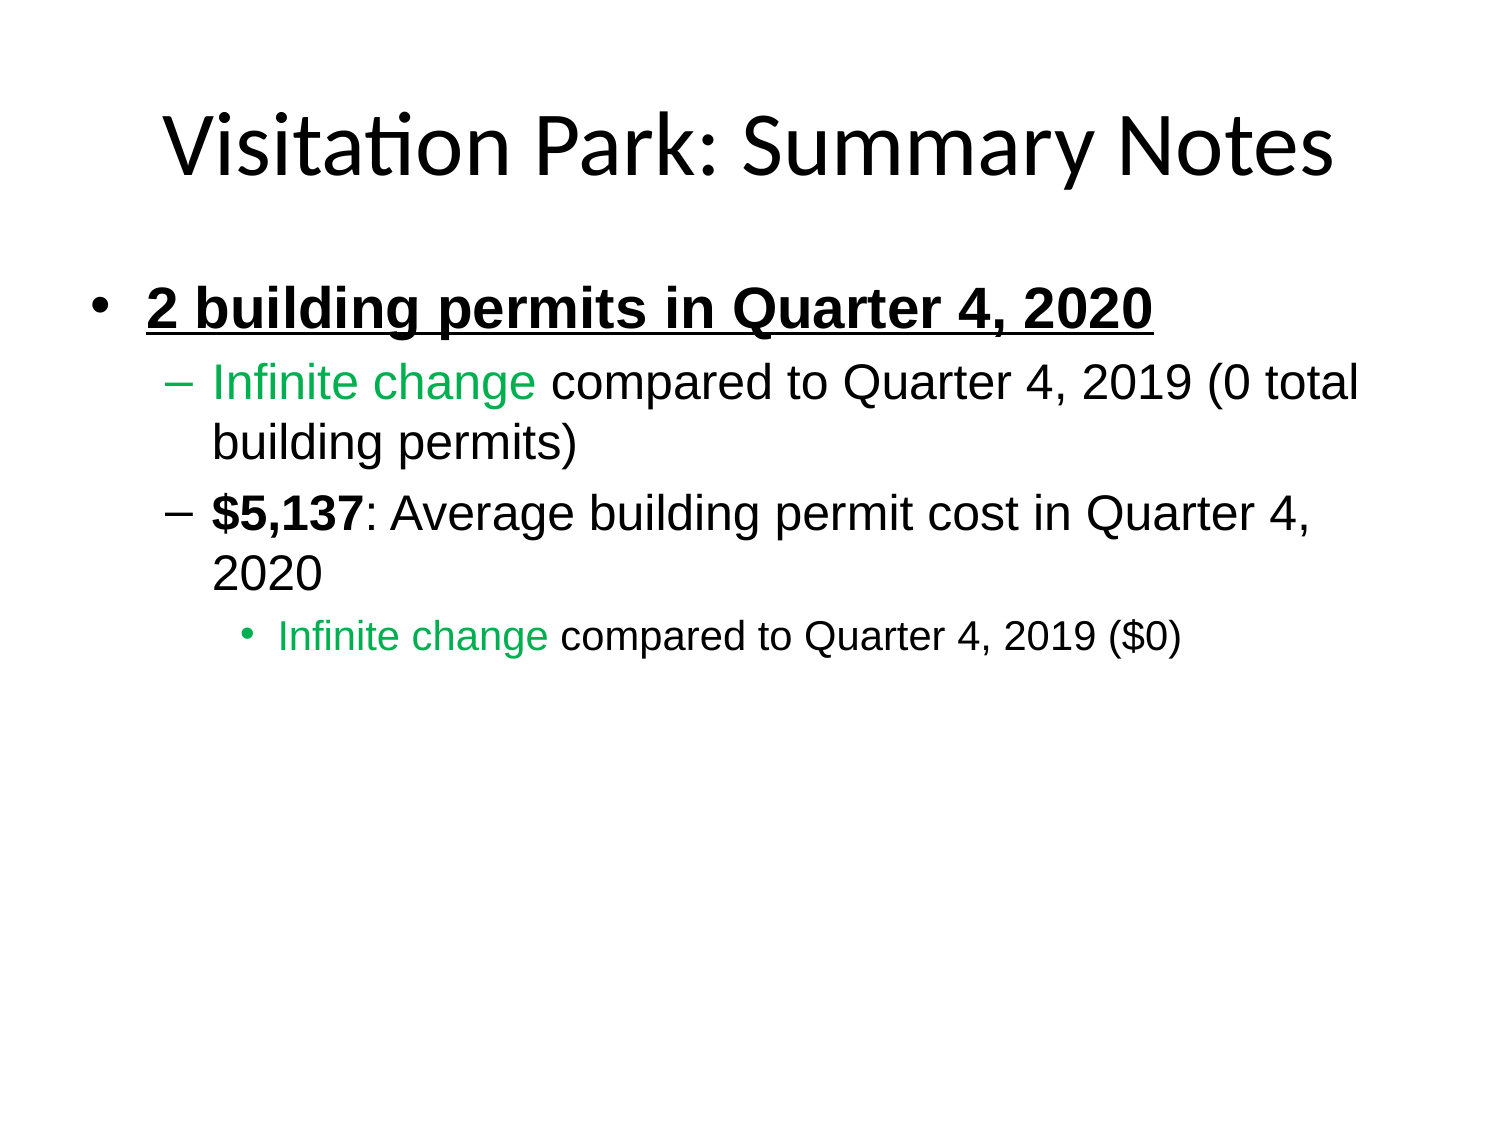

# Visitation Park: Summary Notes
2 building permits in Quarter 4, 2020
Infinite change compared to Quarter 4, 2019 (0 total building permits)
$5,137: Average building permit cost in Quarter 4, 2020
Infinite change compared to Quarter 4, 2019 ($0)